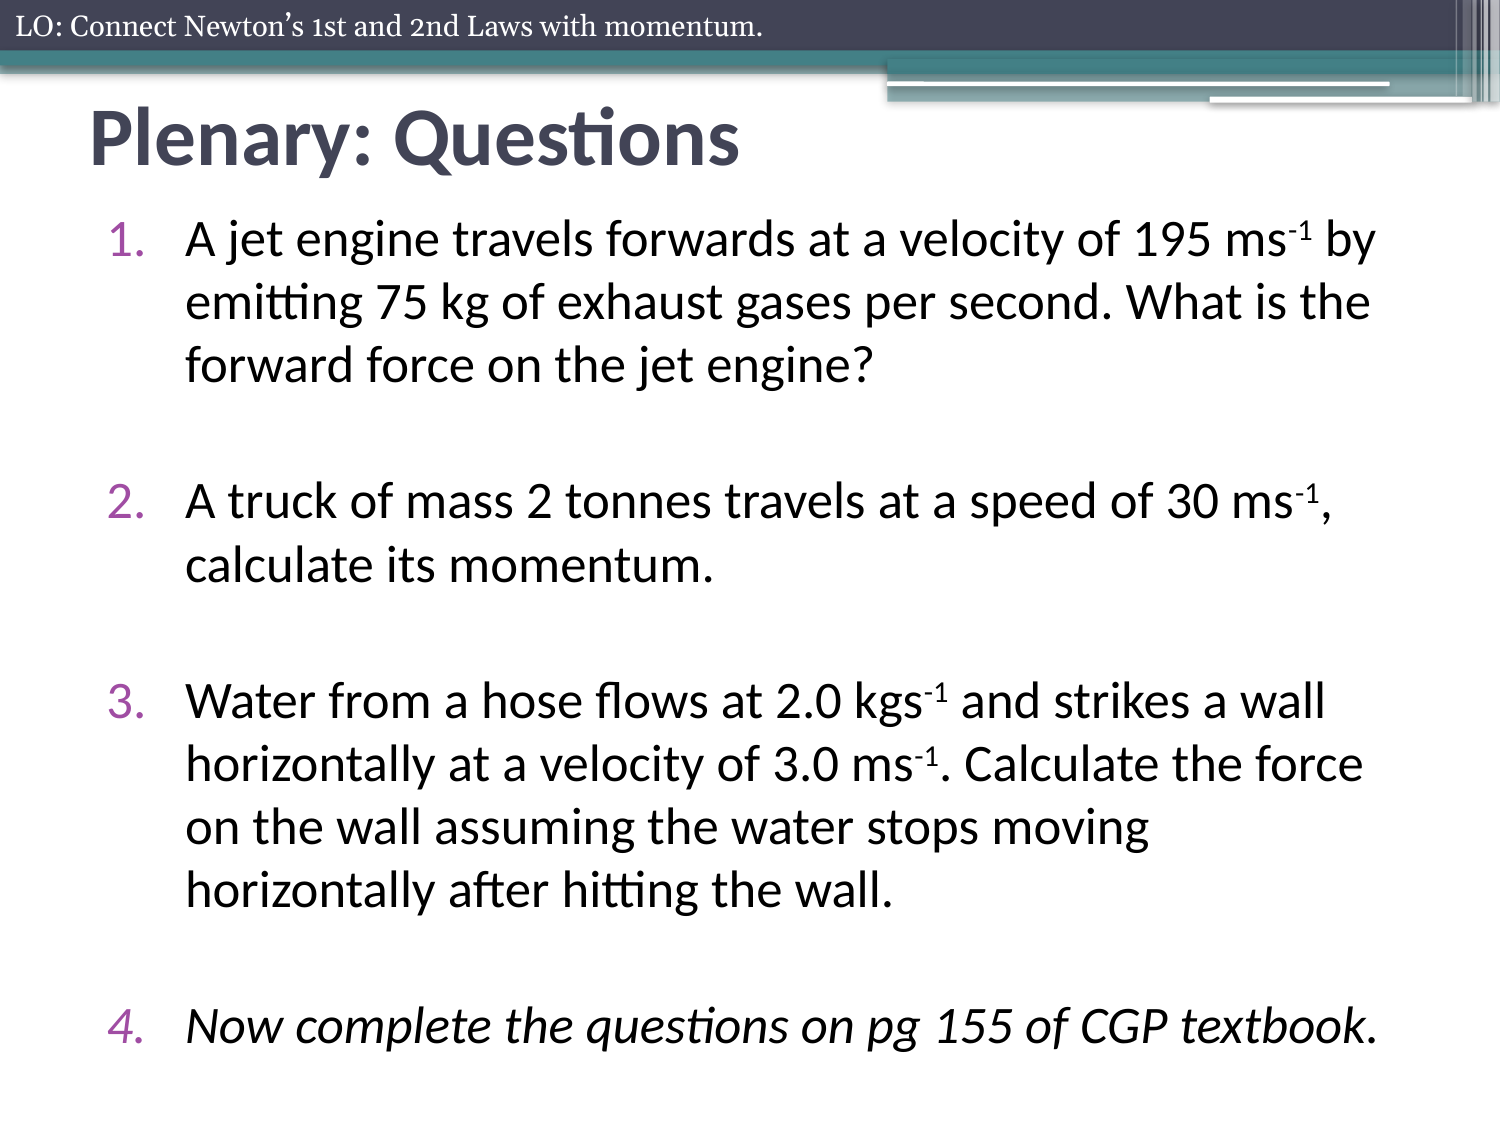

LO: Connect Newton’s 1st and 2nd Laws with momentum.
# Plenary: Questions
A jet engine travels forwards at a velocity of 195 ms-1 by emitting 75 kg of exhaust gases per second. What is the forward force on the jet engine?

A truck of mass 2 tonnes travels at a speed of 30 ms-1, calculate its momentum.

Water from a hose flows at 2.0 kgs-1 and strikes a wall horizontally at a velocity of 3.0 ms-1. Calculate the force on the wall assuming the water stops moving horizontally after hitting the wall.

Now complete the questions on pg 155 of CGP textbook.